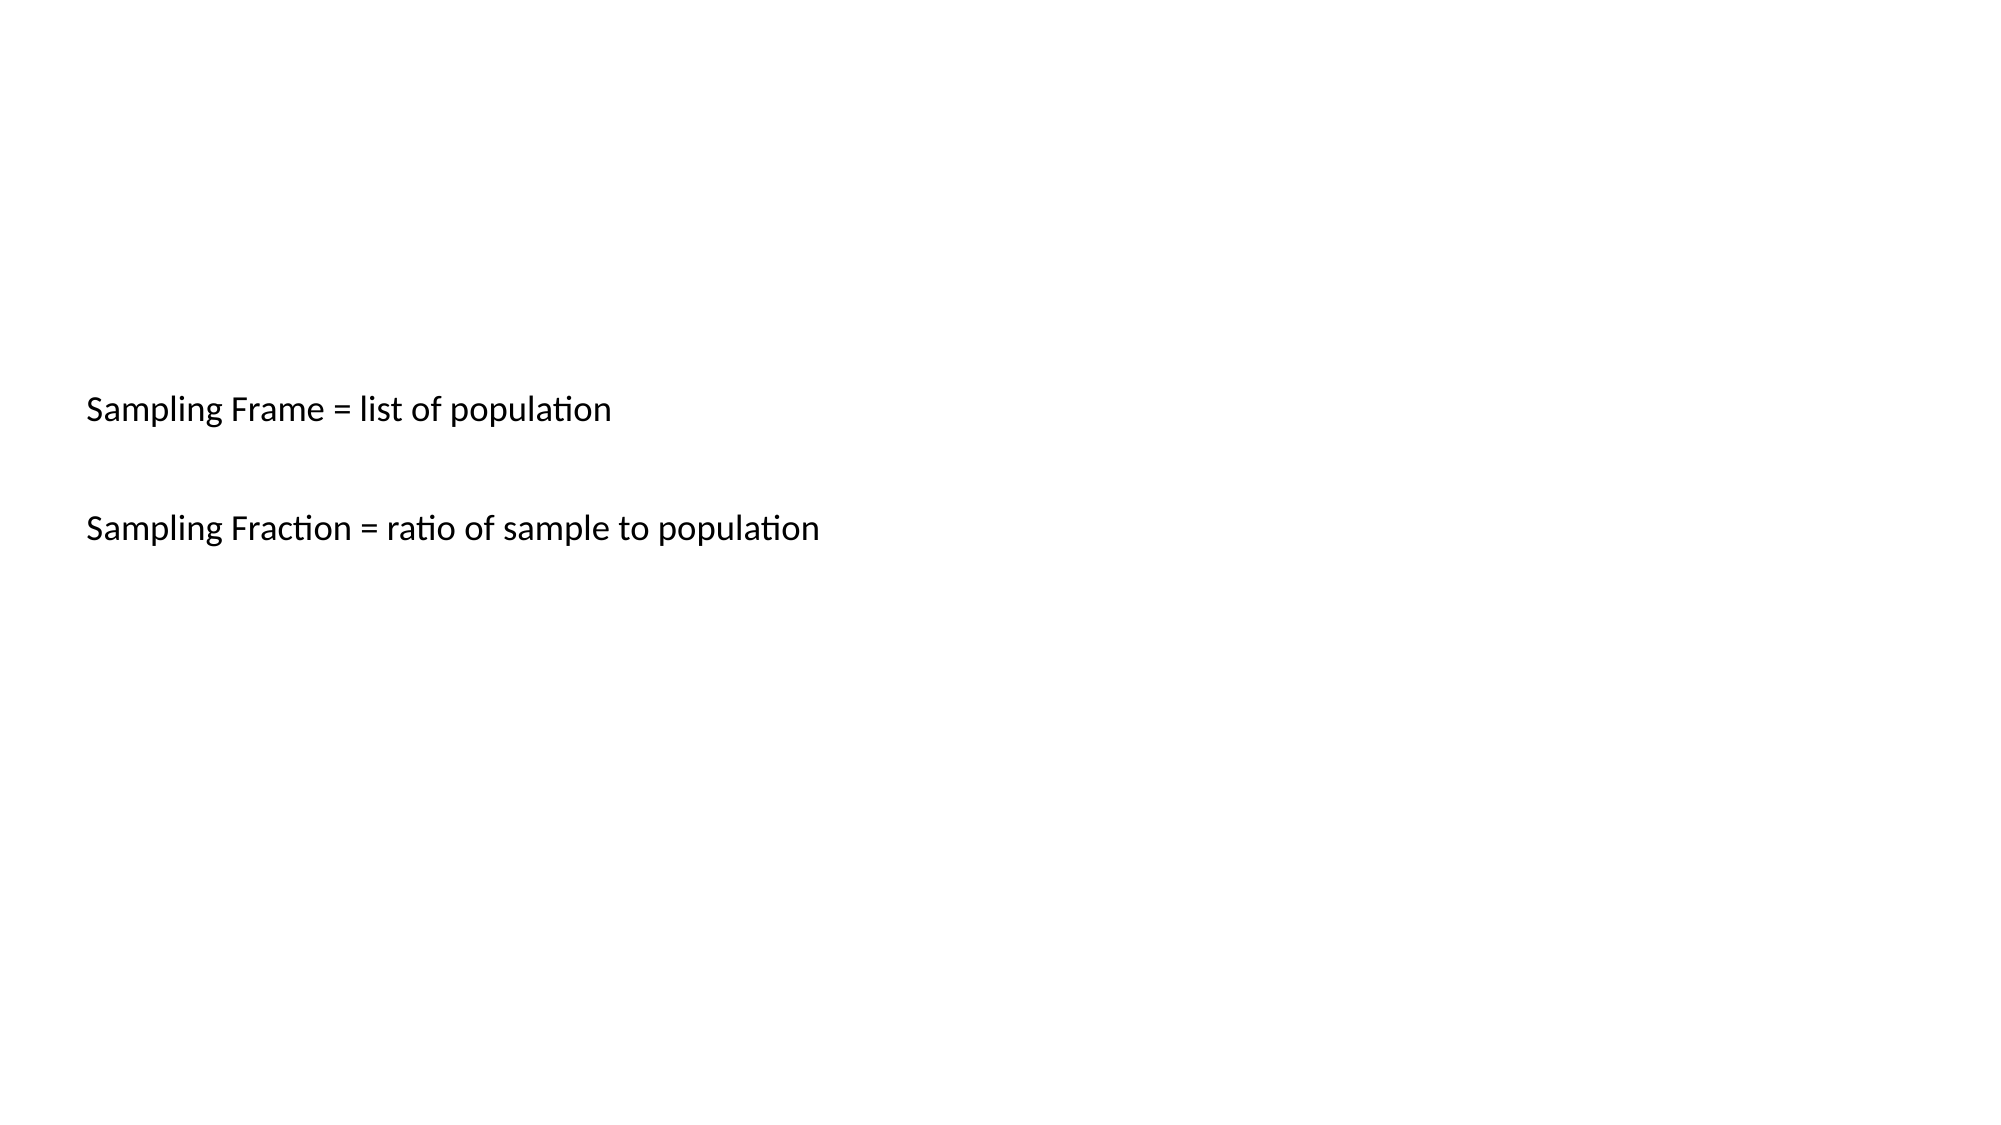

# Sampling Frame = list of population Sampling Fraction = ratio of sample to population